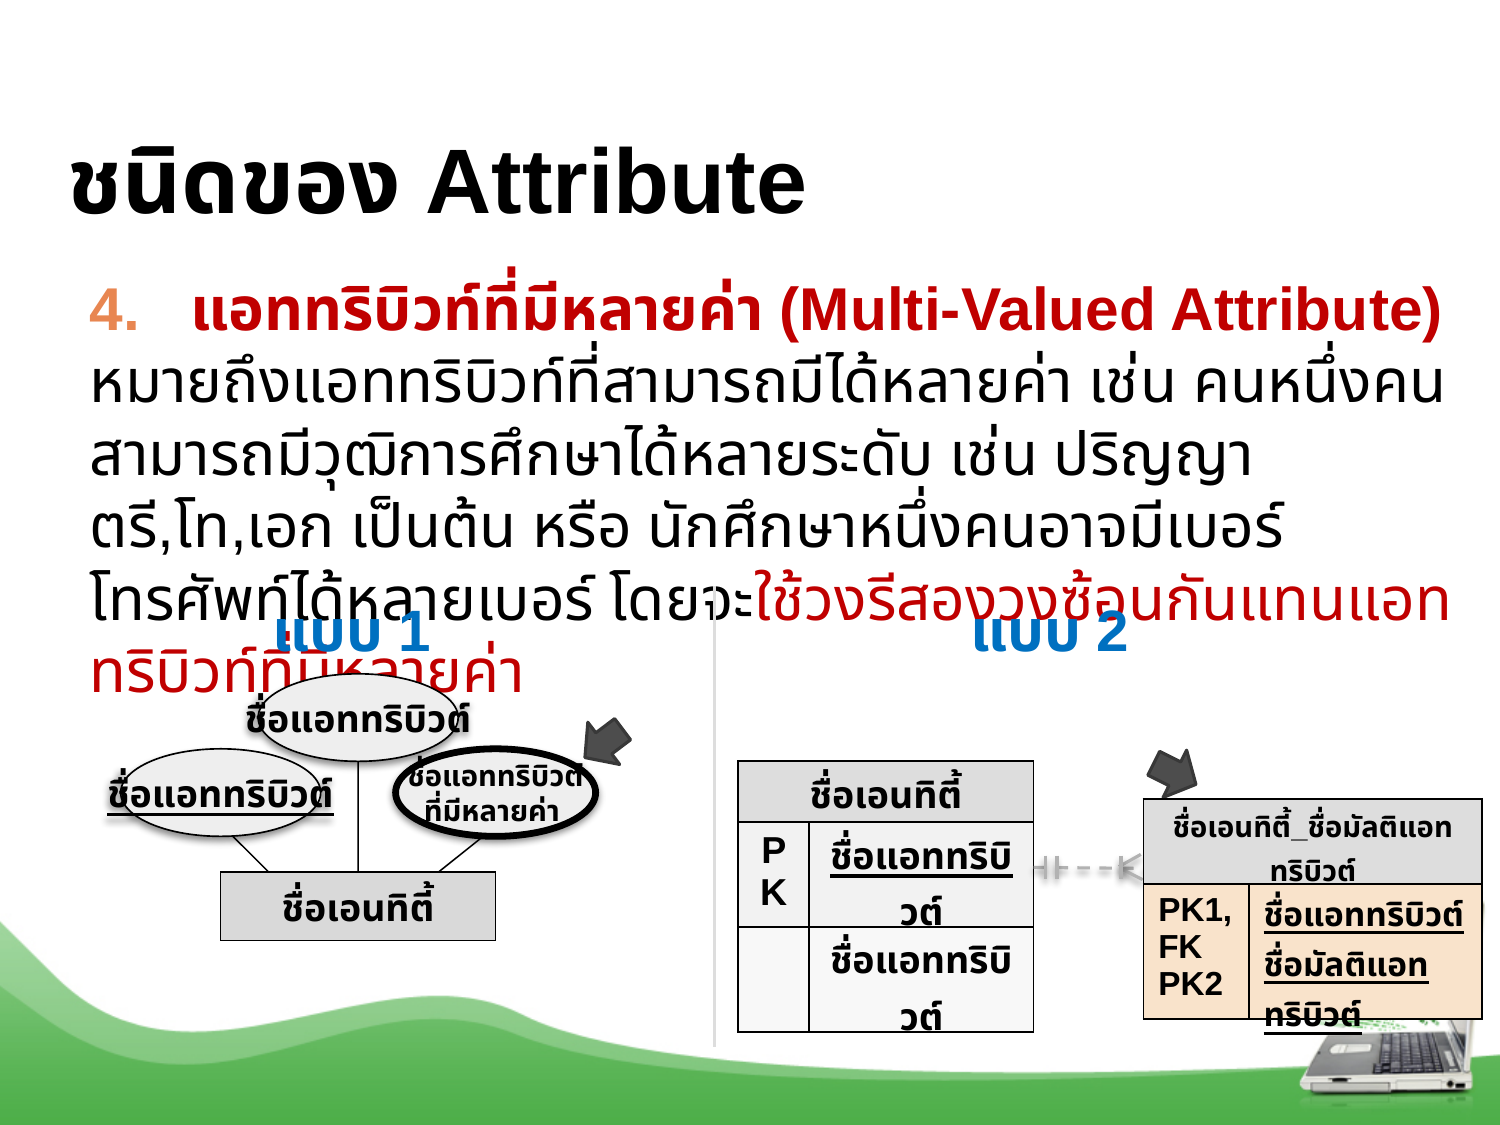

# ชนิดของ Attribute
88
4.   แอททริบิวท์ที่มีหลายค่า (Multi-Valued Attribute) หมายถึงแอททริบิวท์ที่สามารถมีได้หลายค่า เช่น คนหนึ่งคนสามารถมีวุฒิการศึกษาได้หลายระดับ เช่น ปริญญาตรี,โท,เอก เป็นต้น หรือ นักศึกษาหนึ่งคนอาจมีเบอร์โทรศัพท์ได้หลายเบอร์ โดยจะใช้วงรีสองวงซ้อนกันแทนแอททริบิวท์ที่มีหลายค่า
แบบ 1
แบบ 2
ชื่อแอททริบิวต์

ชื่อแอททริบิวต์
ที่มีหลายค่า
ชื่อแอททริบิวต์
| ชื่อเอนทิตี้ |  |
| --- | --- |
| PK | ชื่อแอททริบิวต์ |
|  | ชื่อแอททริบิวต์ |

| ชื่อเอนทิตี้\_ชื่อมัลติแอททริบิวต์ |  |
| --- | --- |
| PK1,FK PK2 | ชื่อแอททริบิวต์ ชื่อมัลติแอททริบิวต์ |

ชื่อเอนทิตี้